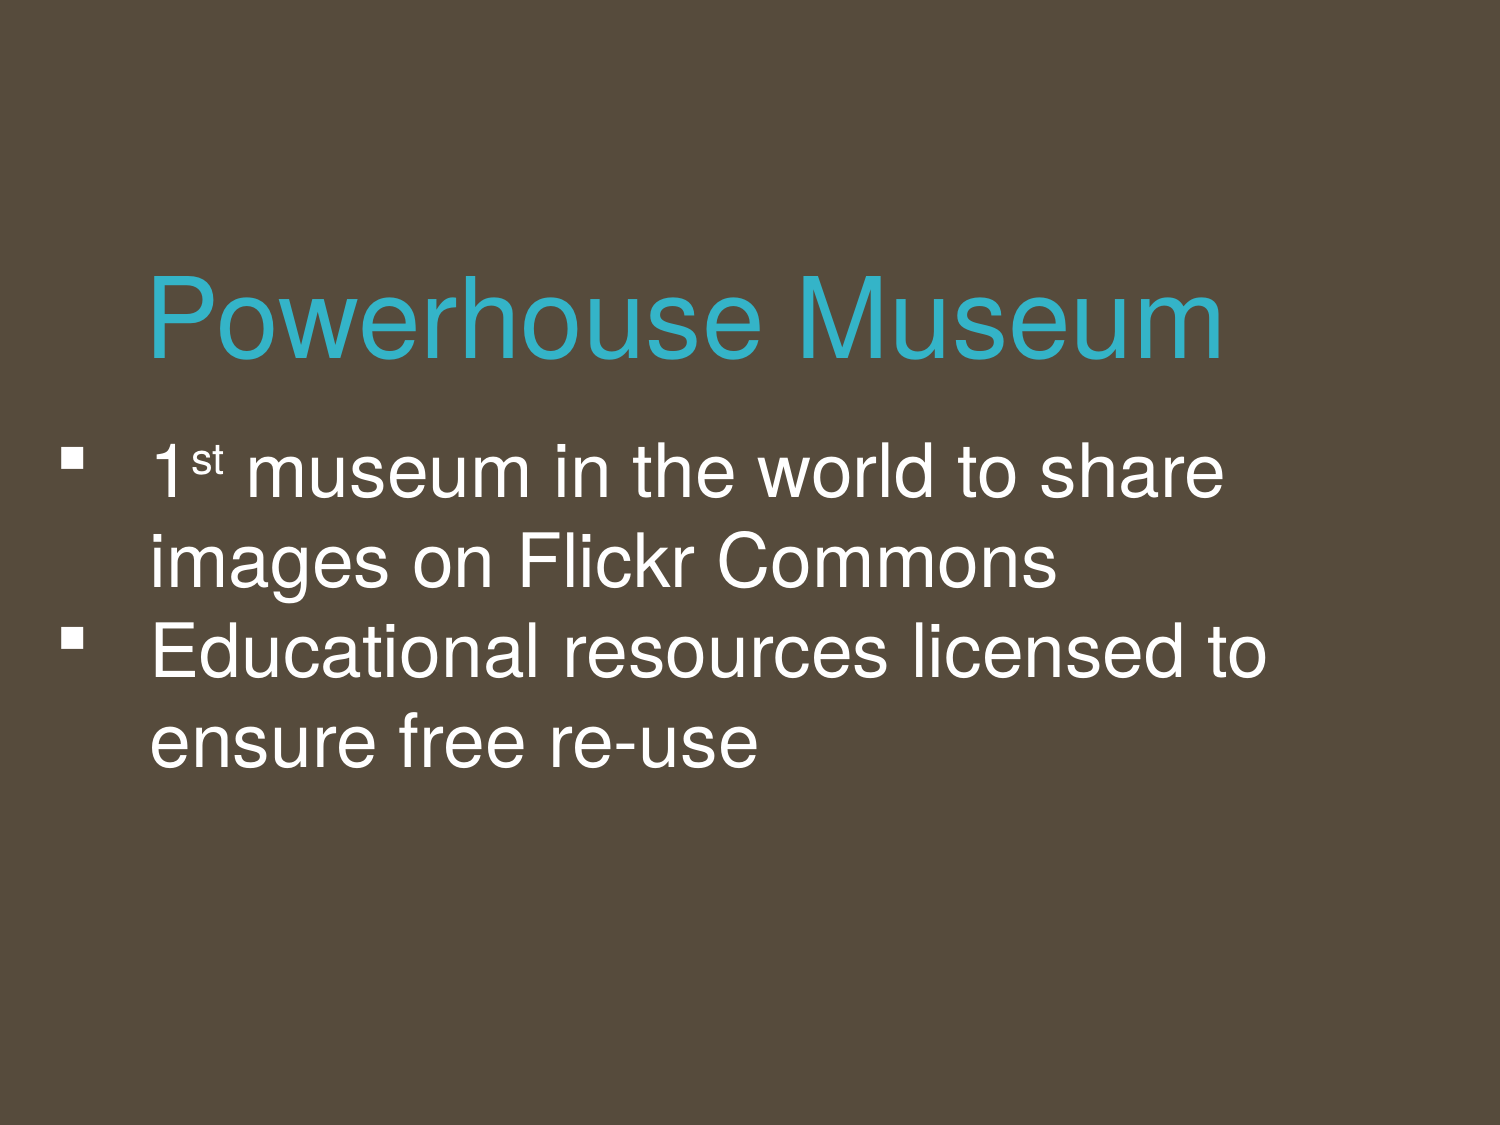

Powerhouse Museum
1st museum in the world to share images on Flickr Commons
Educational resources licensed to ensure free re-use